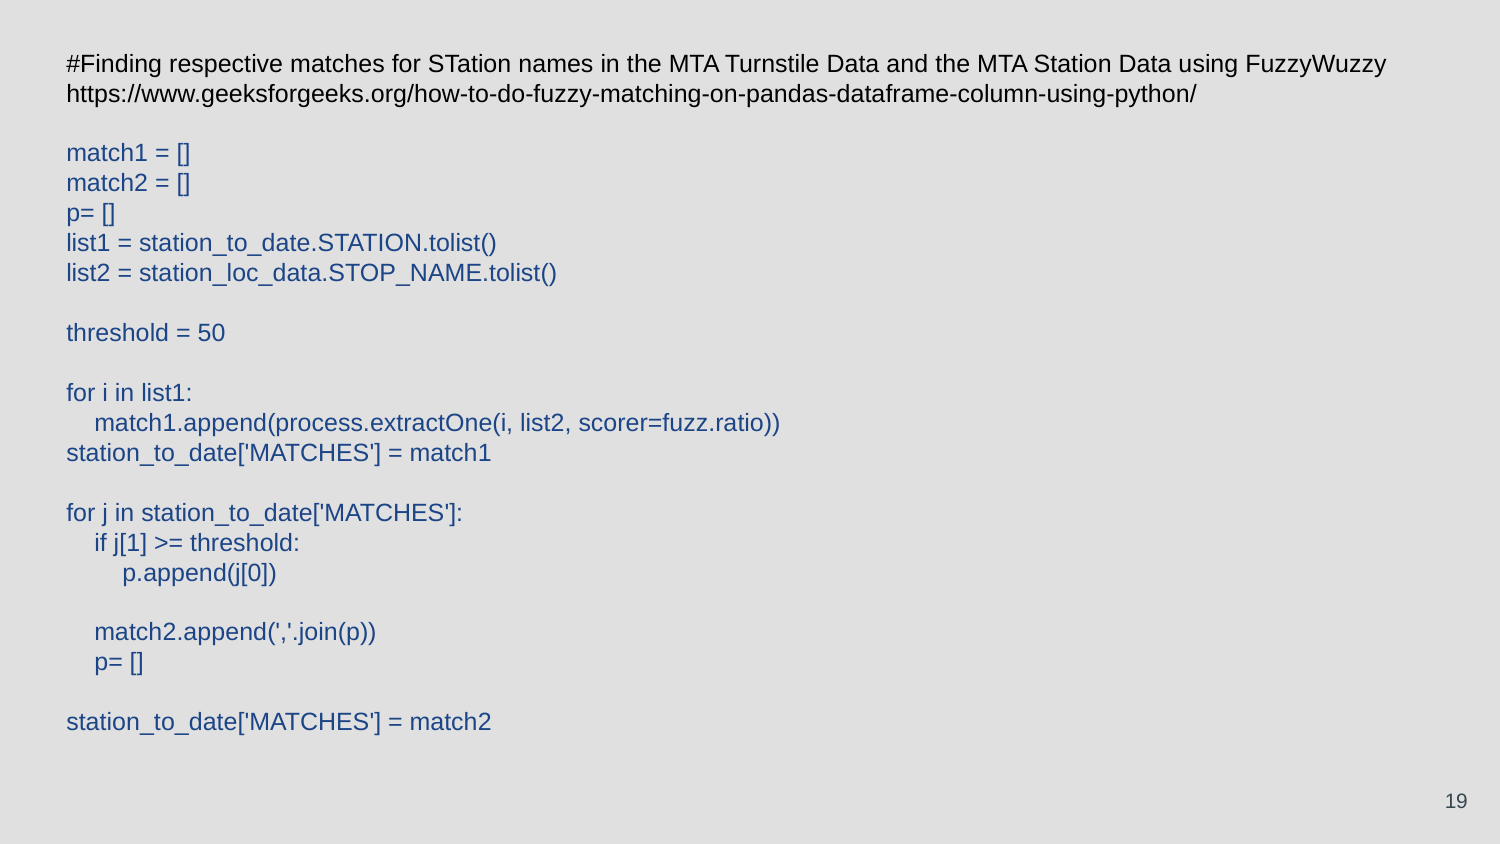

#Finding respective matches for STation names in the MTA Turnstile Data and the MTA Station Data using FuzzyWuzzy
https://www.geeksforgeeks.org/how-to-do-fuzzy-matching-on-pandas-dataframe-column-using-python/

match1 = []
match2 = []
p= []
list1 = station_to_date.STATION.tolist()
list2 = station_loc_data.STOP_NAME.tolist()

threshold = 50

for i in list1:
    match1.append(process.extractOne(i, list2, scorer=fuzz.ratio))
station_to_date['MATCHES'] = match1

for j in station_to_date['MATCHES']:
    if j[1] >= threshold:
        p.append(j[0])

    match2.append(','.join(p))
    p= []

station_to_date['MATCHES'] = match2

19